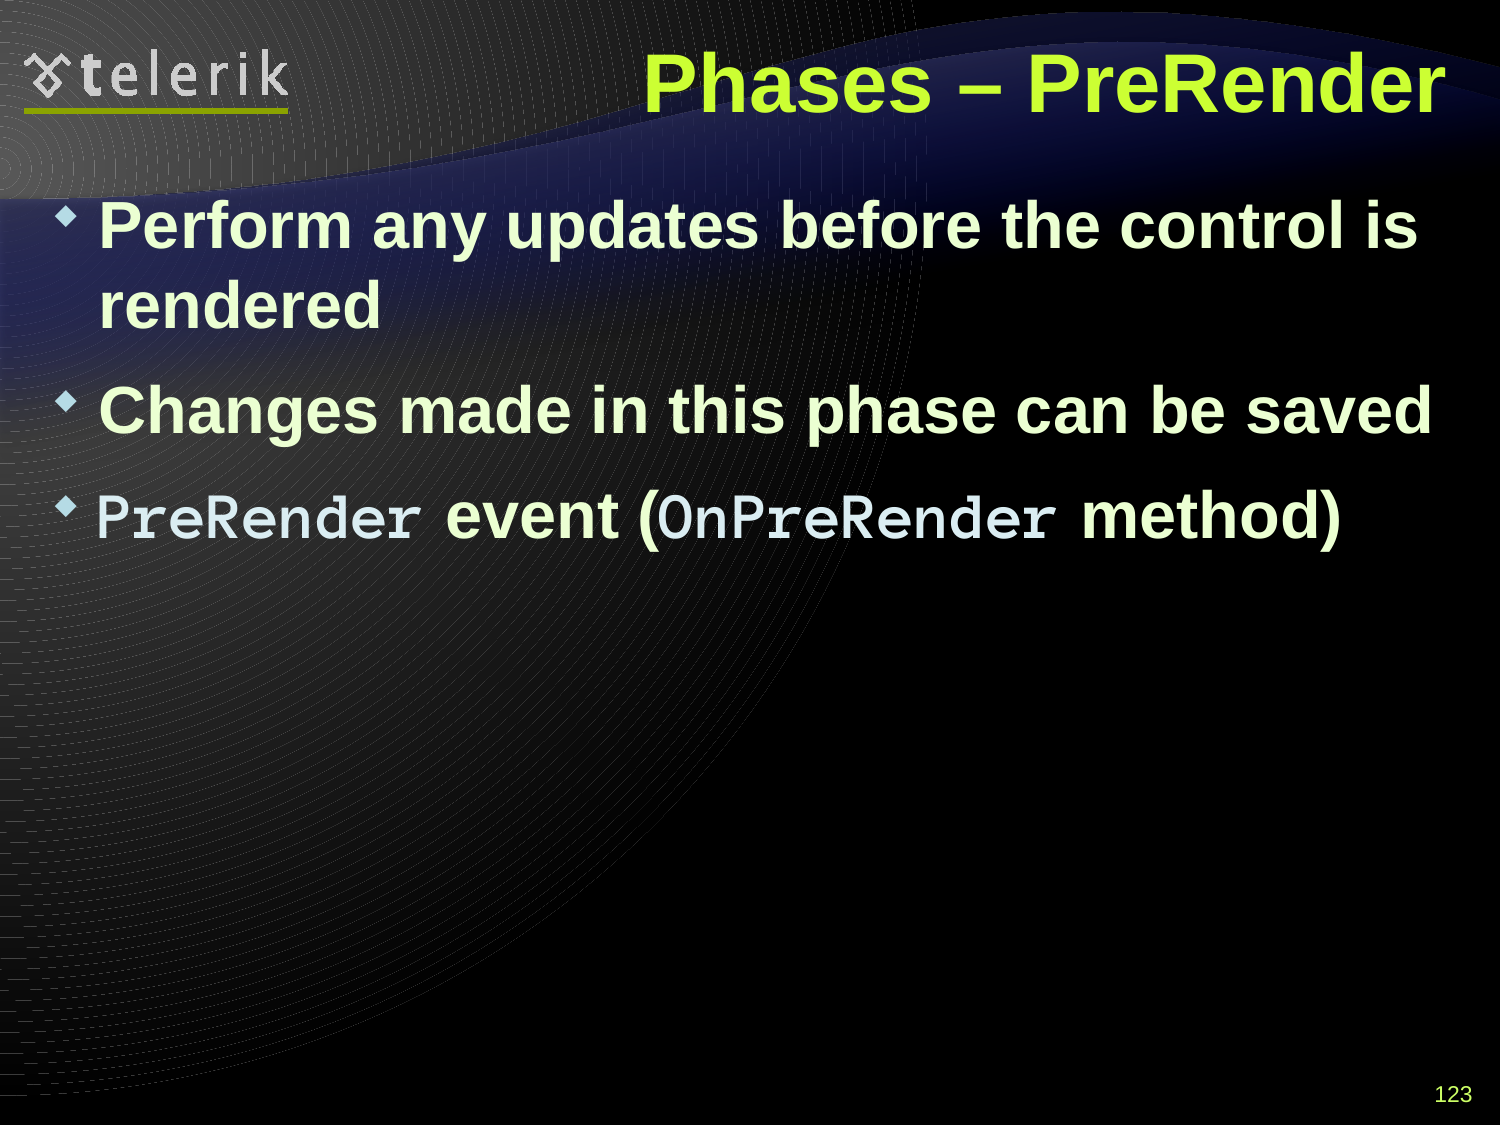

# Phases – PreRender
Perform any updates before the control is rendered
Changes made in this phase can be saved
PreRender event (OnPreRender method)
123